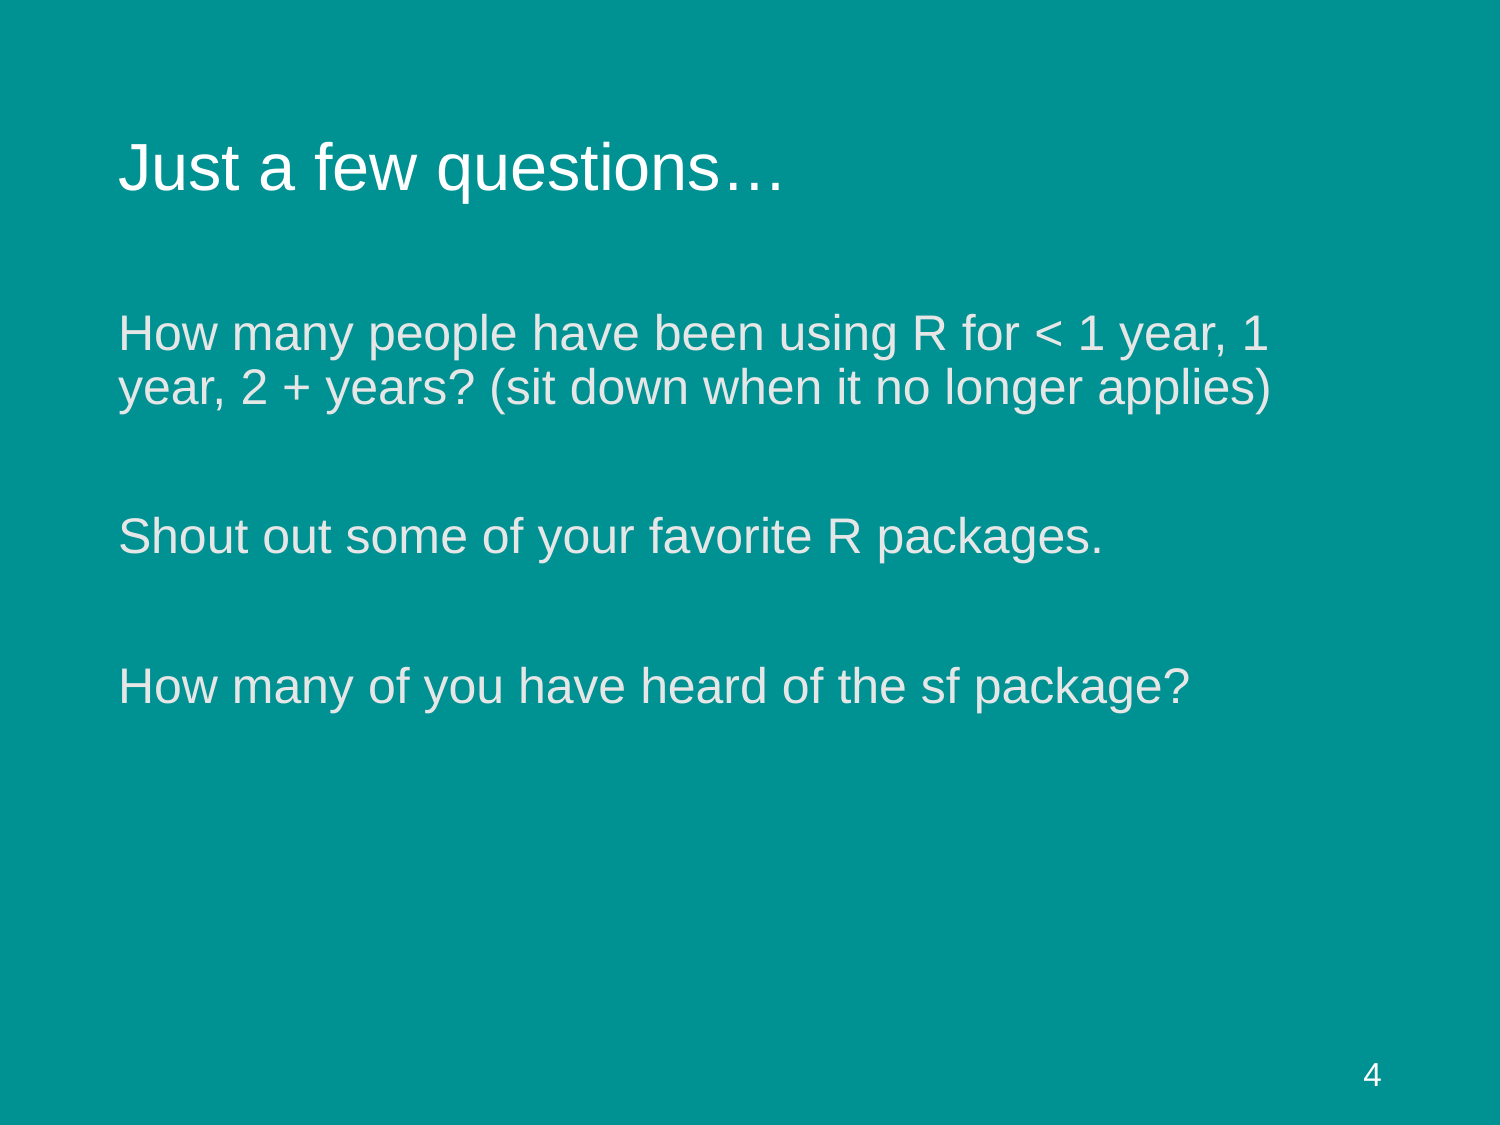

# Just a few questions…
How many people have been using R for < 1 year, 1 year, 2 + years? (sit down when it no longer applies)

Shout out some of your favorite R packages.

How many of you have heard of the sf package?

4